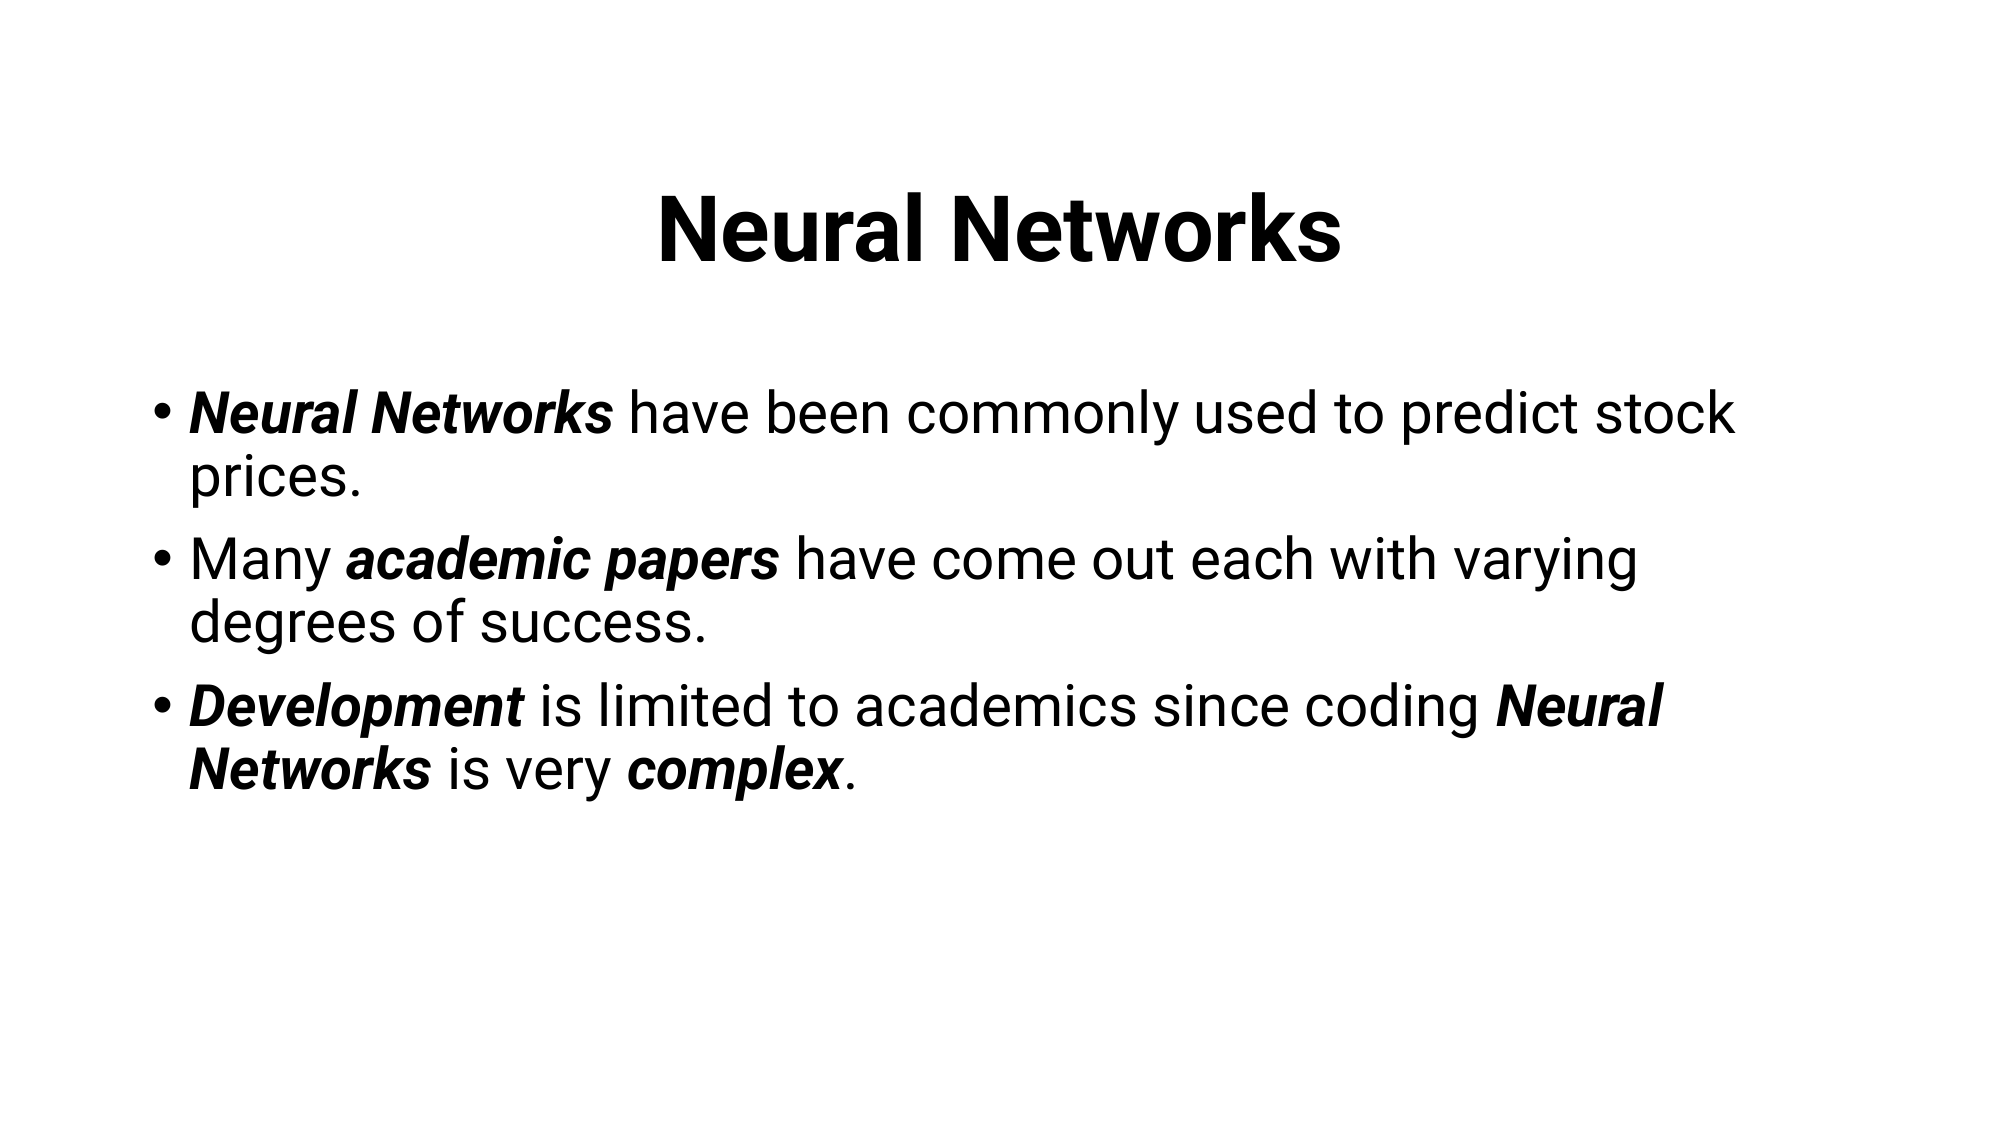

# Neural Networks
Neural Networks have been commonly used to predict stock prices.
Many academic papers have come out each with varying degrees of success.
Development is limited to academics since coding Neural Networks is very complex.